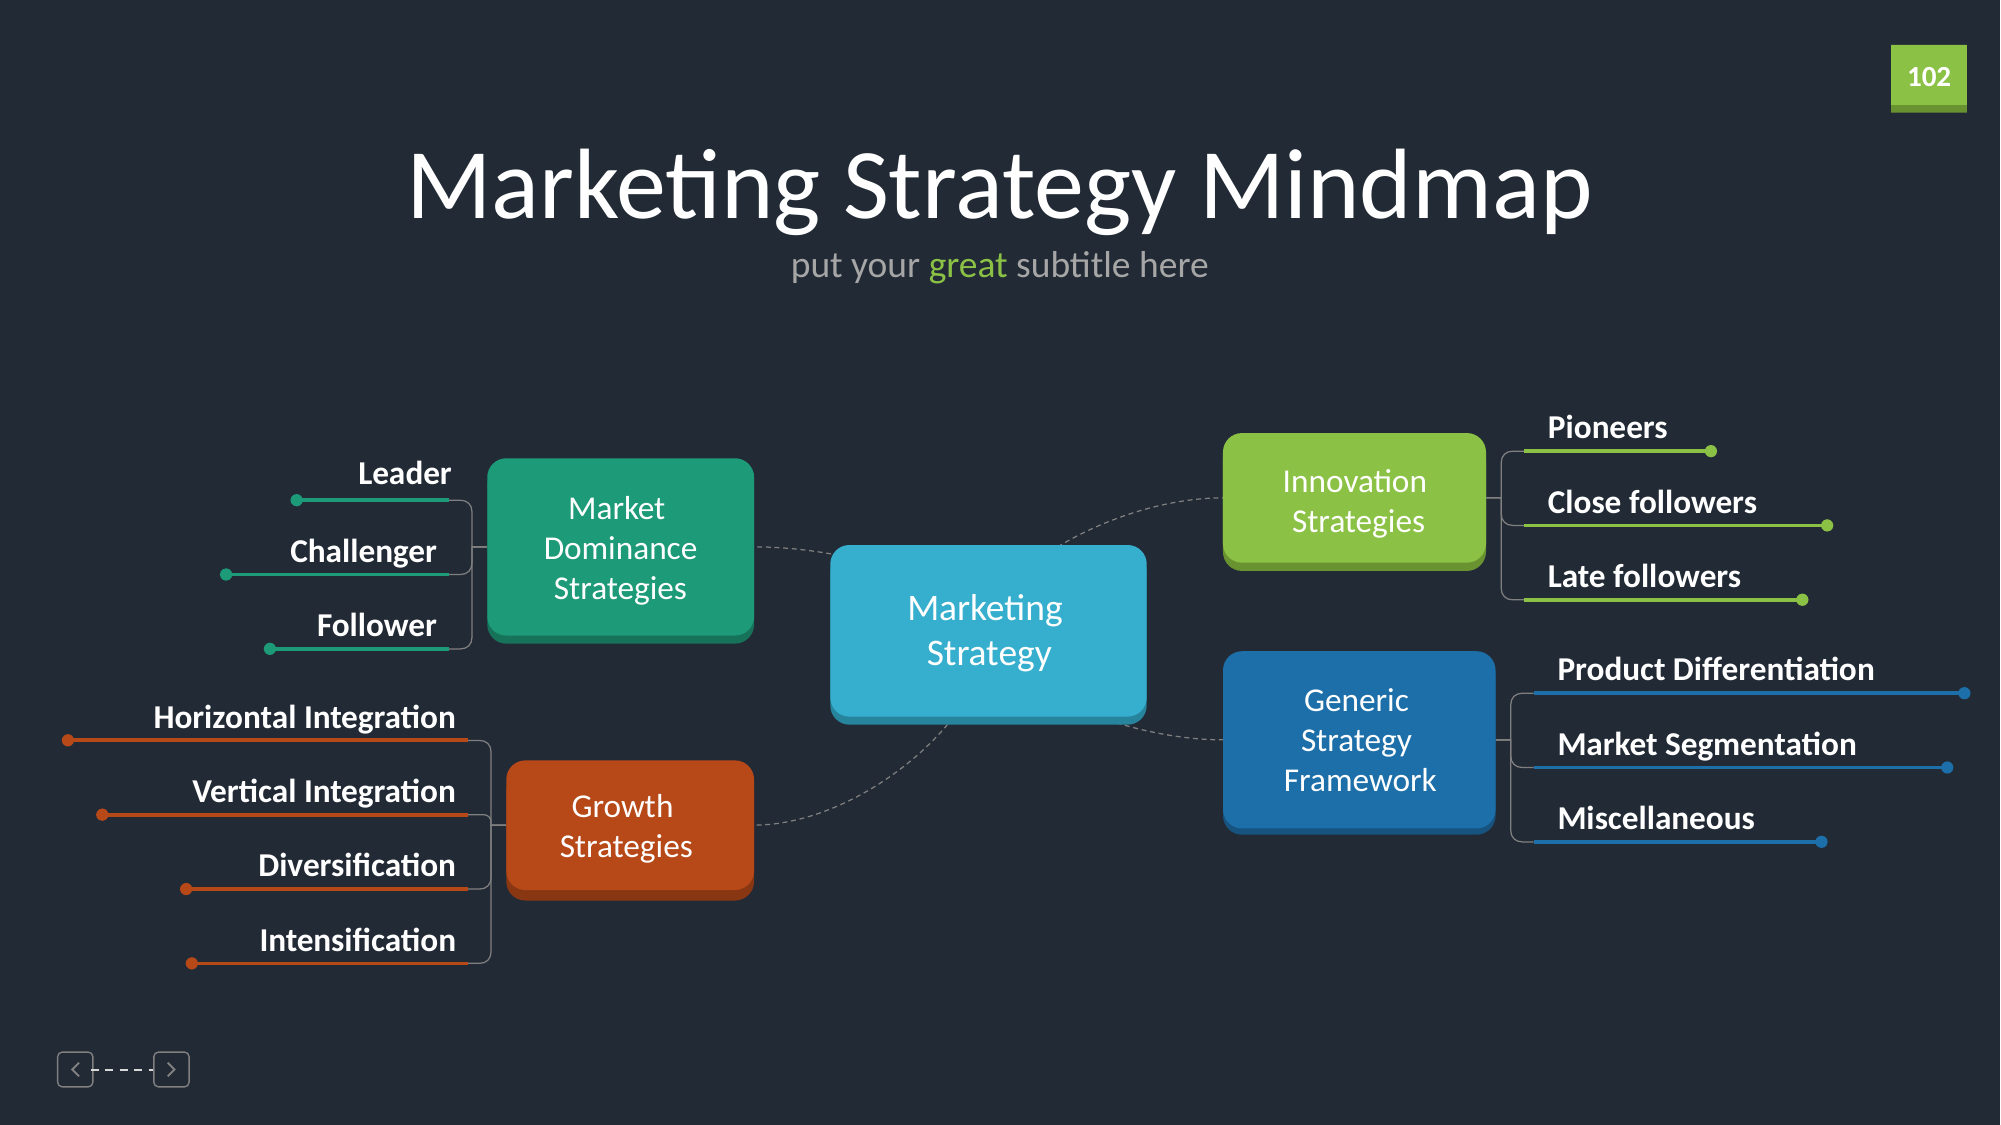

Marketing Strategy Mindmap
put your great subtitle here

Pioneers

Innovation
Strategies

Leader

Market
Dominance
Strategies

Close followers

Challenger

Marketing
Strategy

Late followers

Follower

Product Differentiation

Generic
Strategy
Framework

Horizontal Integration

Market Segmentation

Growth
Strategies
Vertical Integration

Miscellaneous

Diversification

Intensification